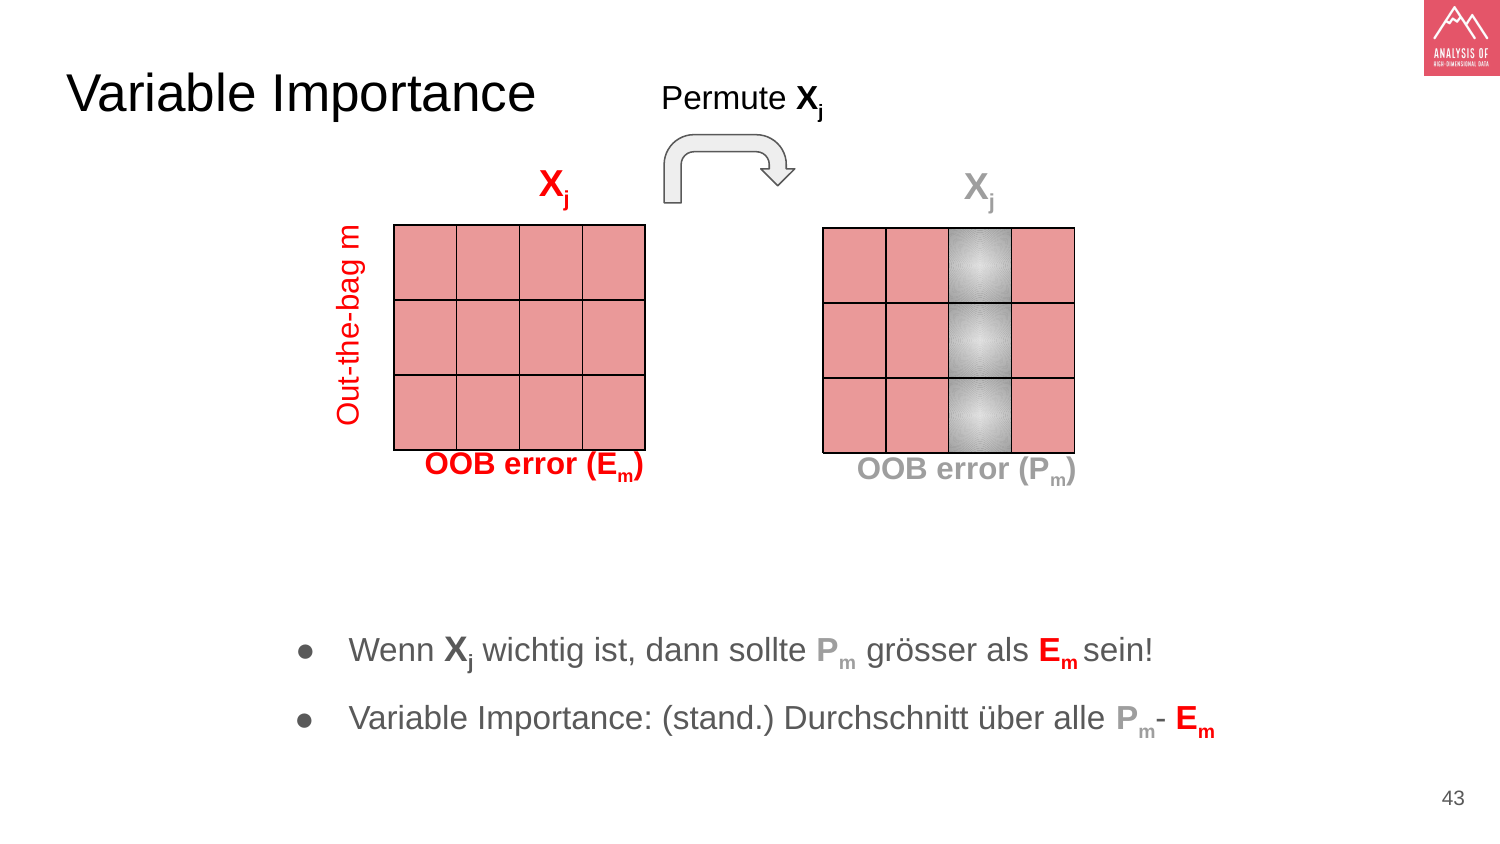

# Variable Importance
Permute Xj

Xj
Xj
|  |  |  |  |
| --- | --- | --- | --- |
|  |  |  |  |
|  |  |  |  |
|  |  |  |  |
| --- | --- | --- | --- |
|  |  |  |  |
|  |  |  |  |
Out-the-bag m
OOB error (Em)
OOB error (Pm)
Wenn Xj wichtig ist, dann sollte Pm  grösser als Em sein!
Variable Importance: (stand.) Durchschnitt über alle Pm- Em
43